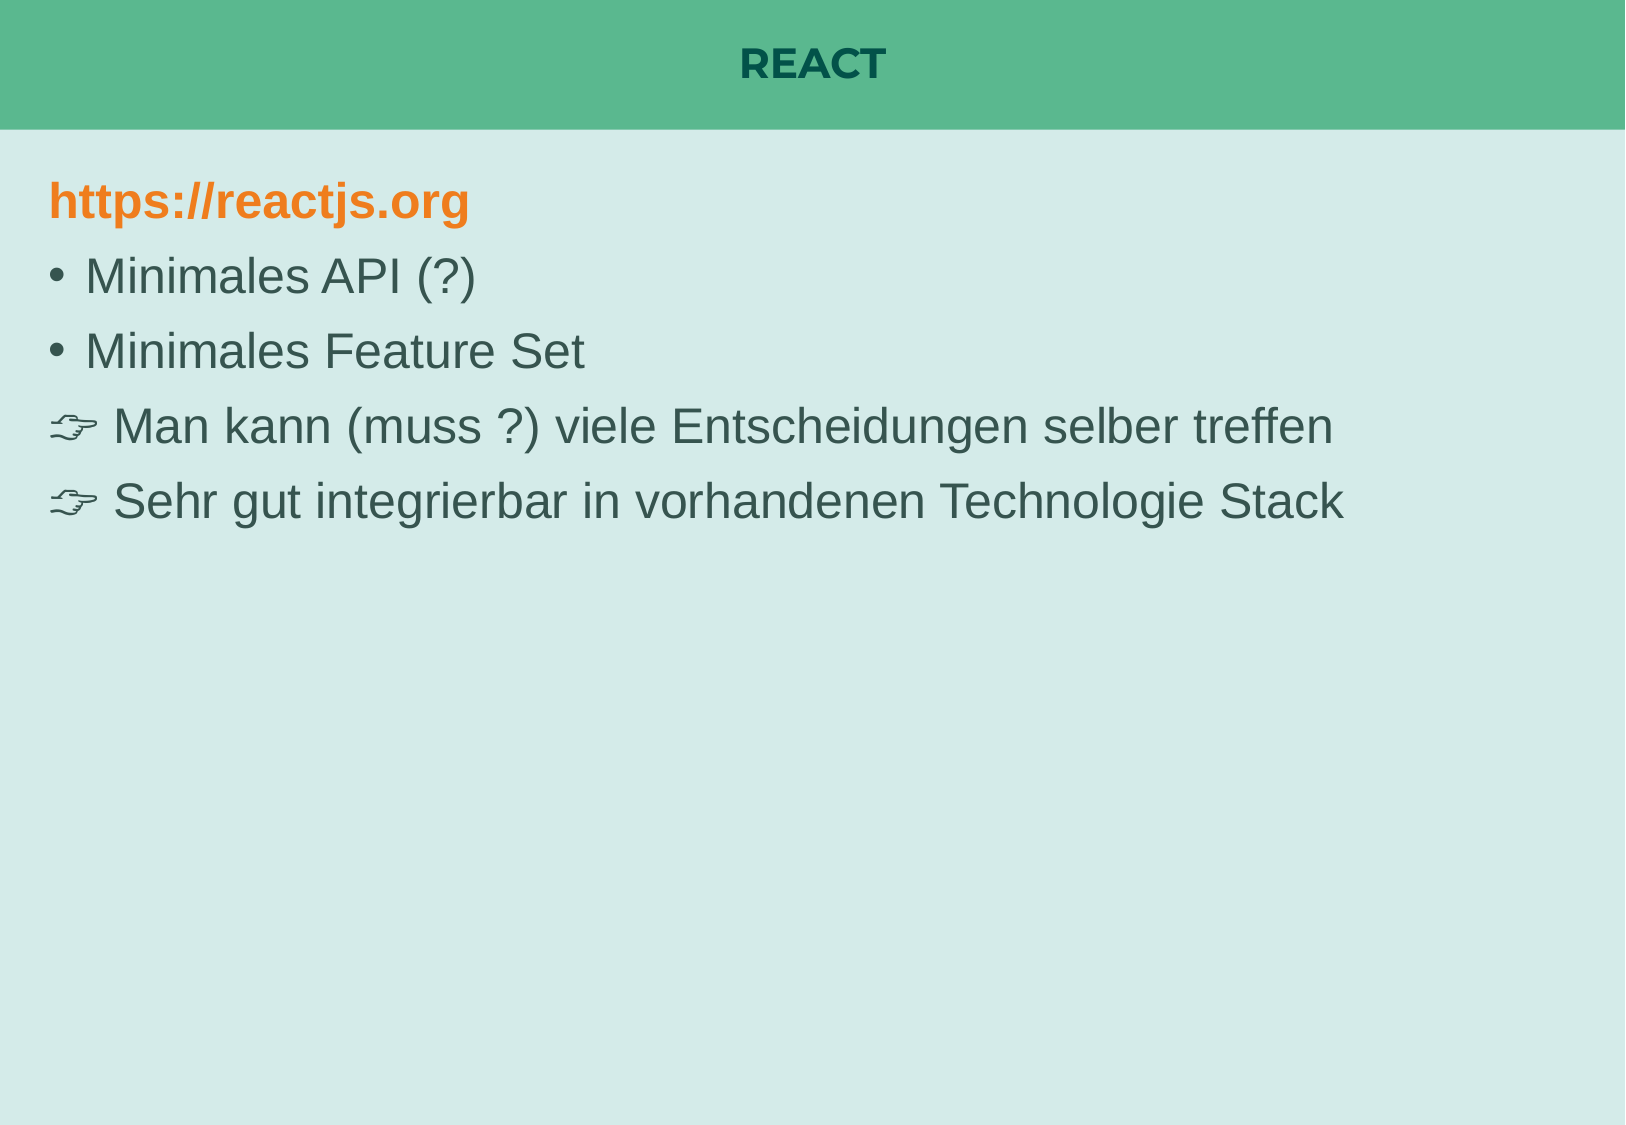

# React
https://reactjs.org
Minimales API (?)
Minimales Feature Set
👉 Man kann (muss ?) viele Entscheidungen selber treffen
👉 Sehr gut integrierbar in vorhandenen Technologie Stack